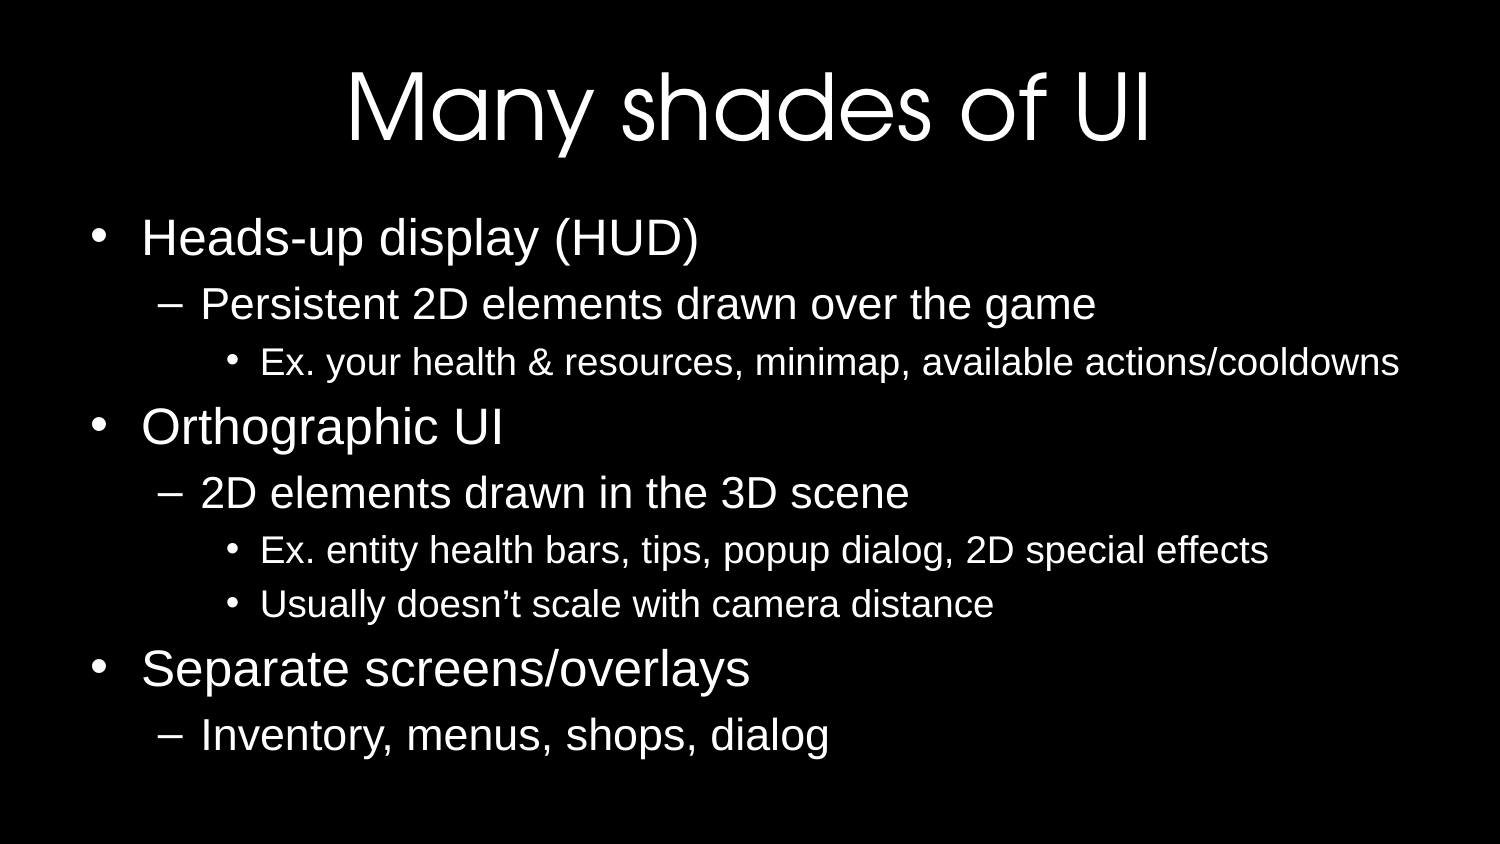

# Many shades of UI
Heads-up display (HUD)
Persistent 2D elements drawn over the game
Ex. your health & resources, minimap, available actions/cooldowns
Orthographic UI
2D elements drawn in the 3D scene
Ex. entity health bars, tips, popup dialog, 2D special effects
Usually doesn’t scale with camera distance
Separate screens/overlays
Inventory, menus, shops, dialog